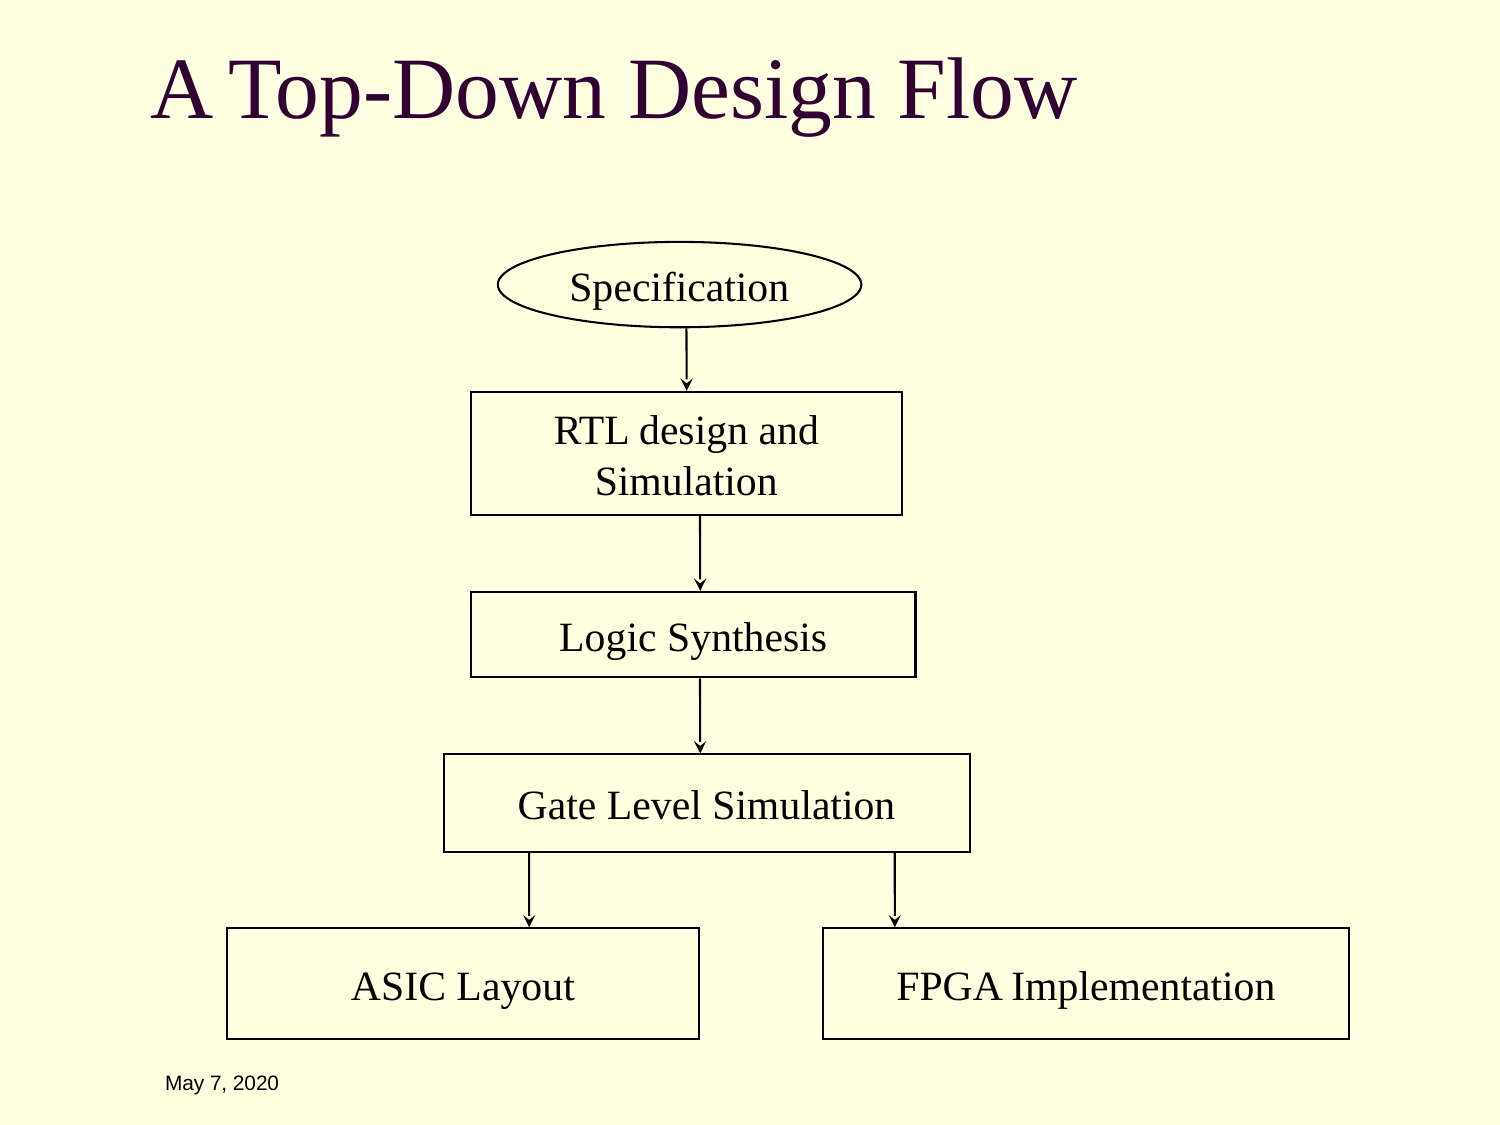

A Top-Down Design Flow

Specification

RTL design and
Simulation

Logic Synthesis

Gate Level Simulation

ASIC Layout
FPGA Implementation
May 7, 2020
55